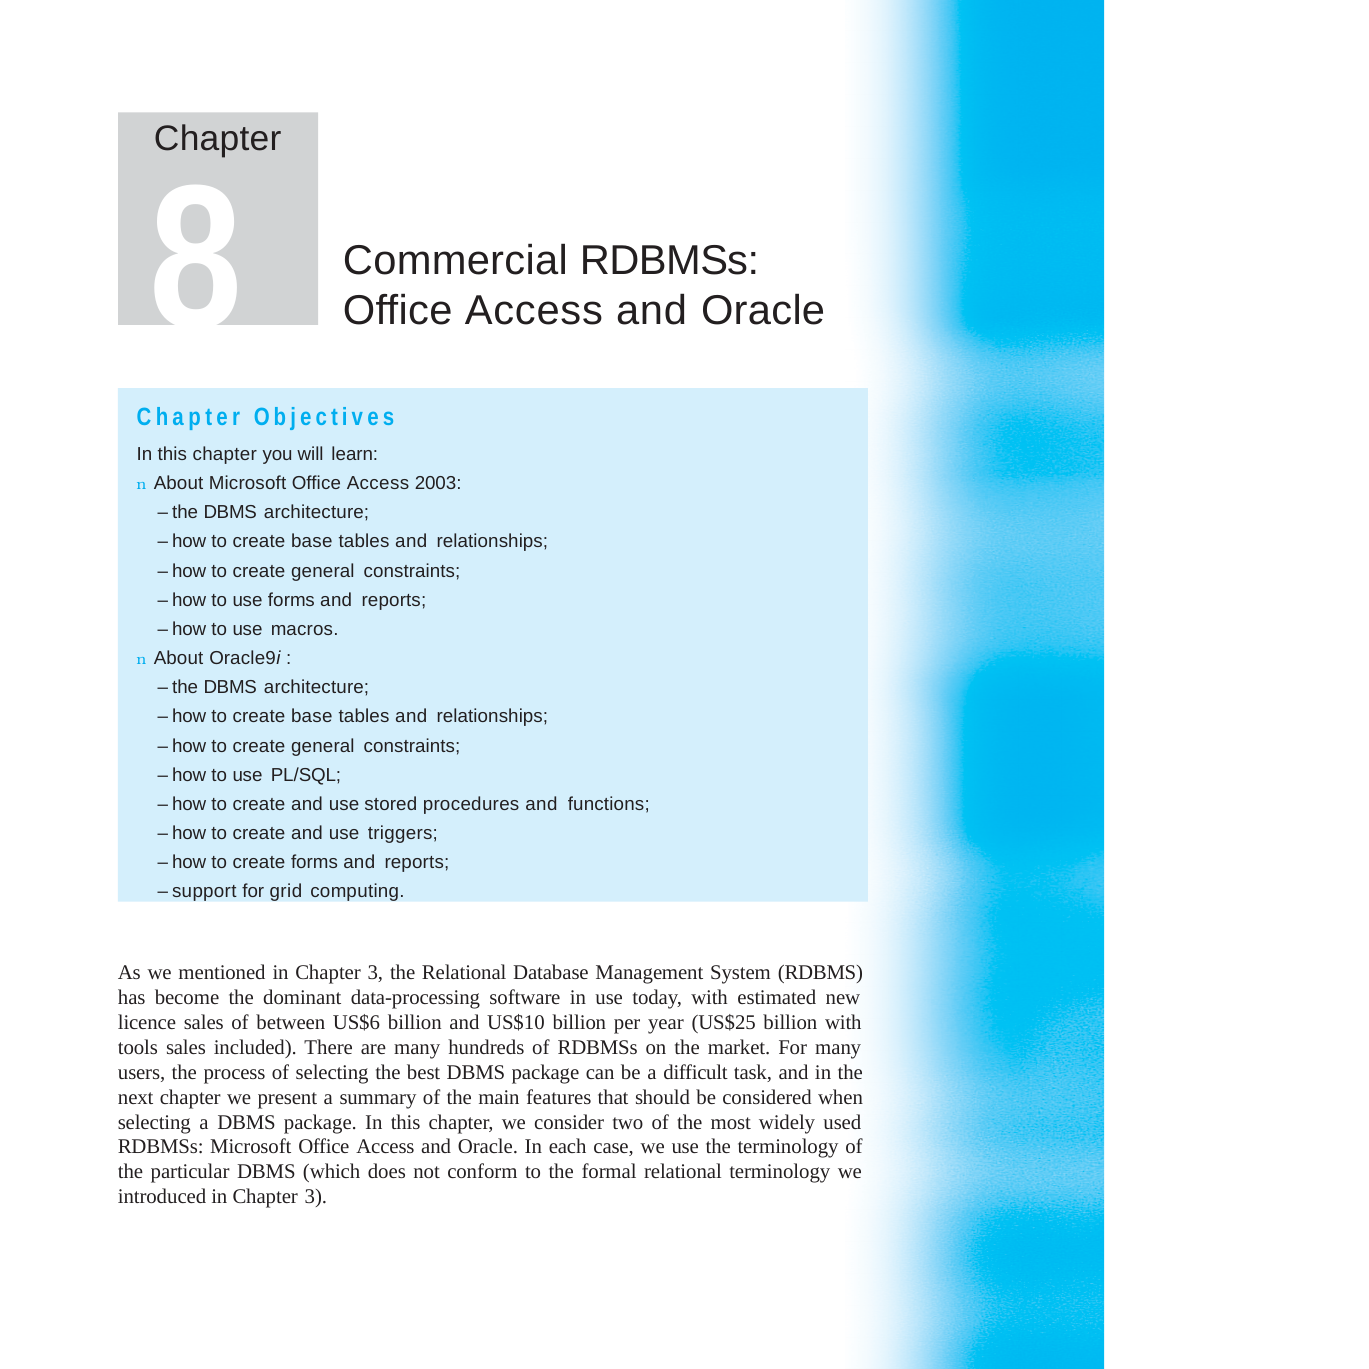

Chapter
8
Commercial RDBMSs:  Office Access and Oracle
Chapter Objectives
In this chapter you will learn:
n About Microsoft Office Access 2003:
– the DBMS architecture;
– how to create base tables and relationships;
– how to create general constraints;
– how to use forms and reports;
– how to use macros.
n About Oracle9i :
– the DBMS architecture;
– how to create base tables and relationships;
– how to create general constraints;
– how to use PL/SQL;
– how to create and use stored procedures and functions;
– how to create and use triggers;
– how to create forms and reports;
– support for grid computing.
As we mentioned in Chapter 3, the Relational Database Management System (RDBMS)  has become the dominant data-processing software in use today, with estimated new  licence sales of between US$6 billion and US$10 billion per year (US$25 billion with  tools sales included). There are many hundreds of RDBMSs on the market. For many  users, the process of selecting the best DBMS package can be a difficult task, and in the  next chapter we present a summary of the main features that should be considered when  selecting a DBMS package. In this chapter, we consider two of the most widely used  RDBMSs: Microsoft Office Access and Oracle. In each case, we use the terminology of  the particular DBMS (which does not conform to the formal relational terminology we  introduced in Chapter 3).